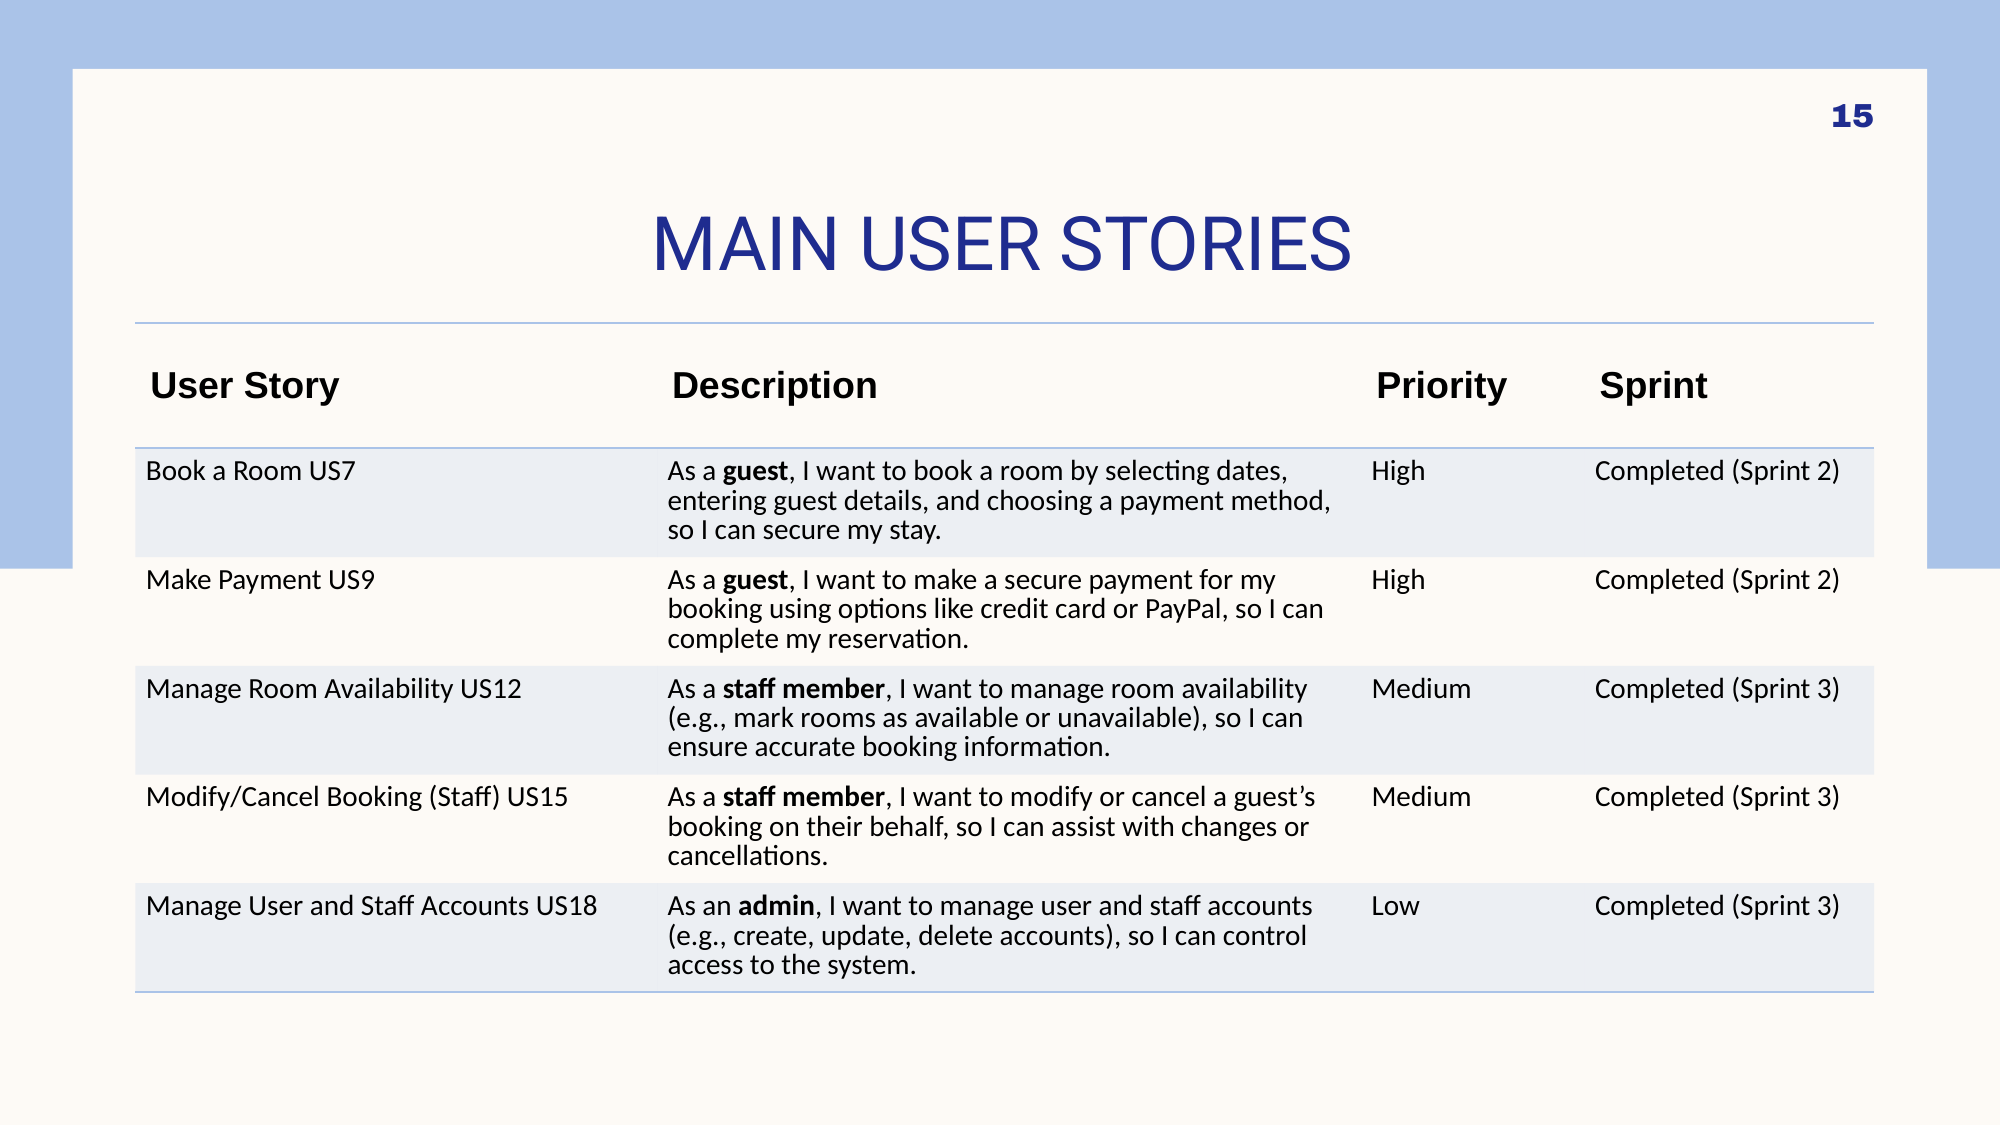

15
# Main User Stories
| User Story | Description | Priority | Sprint |
| --- | --- | --- | --- |
| Book a Room US7 | As a guest, I want to book a room by selecting dates, entering guest details, and choosing a payment method, so I can secure my stay. | High | Completed (Sprint 2) |
| Make Payment US9 | As a guest, I want to make a secure payment for my booking using options like credit card or PayPal, so I can complete my reservation. | High | Completed (Sprint 2) |
| Manage Room Availability US12 | As a staff member, I want to manage room availability (e.g., mark rooms as available or unavailable), so I can ensure accurate booking information. | Medium | Completed (Sprint 3) |
| Modify/Cancel Booking (Staff) US15 | As a staff member, I want to modify or cancel a guest’s booking on their behalf, so I can assist with changes or cancellations. | Medium | Completed (Sprint 3) |
| Manage User and Staff Accounts US18 | As an admin, I want to manage user and staff accounts (e.g., create, update, delete accounts), so I can control access to the system. | Low | Completed (Sprint 3) |